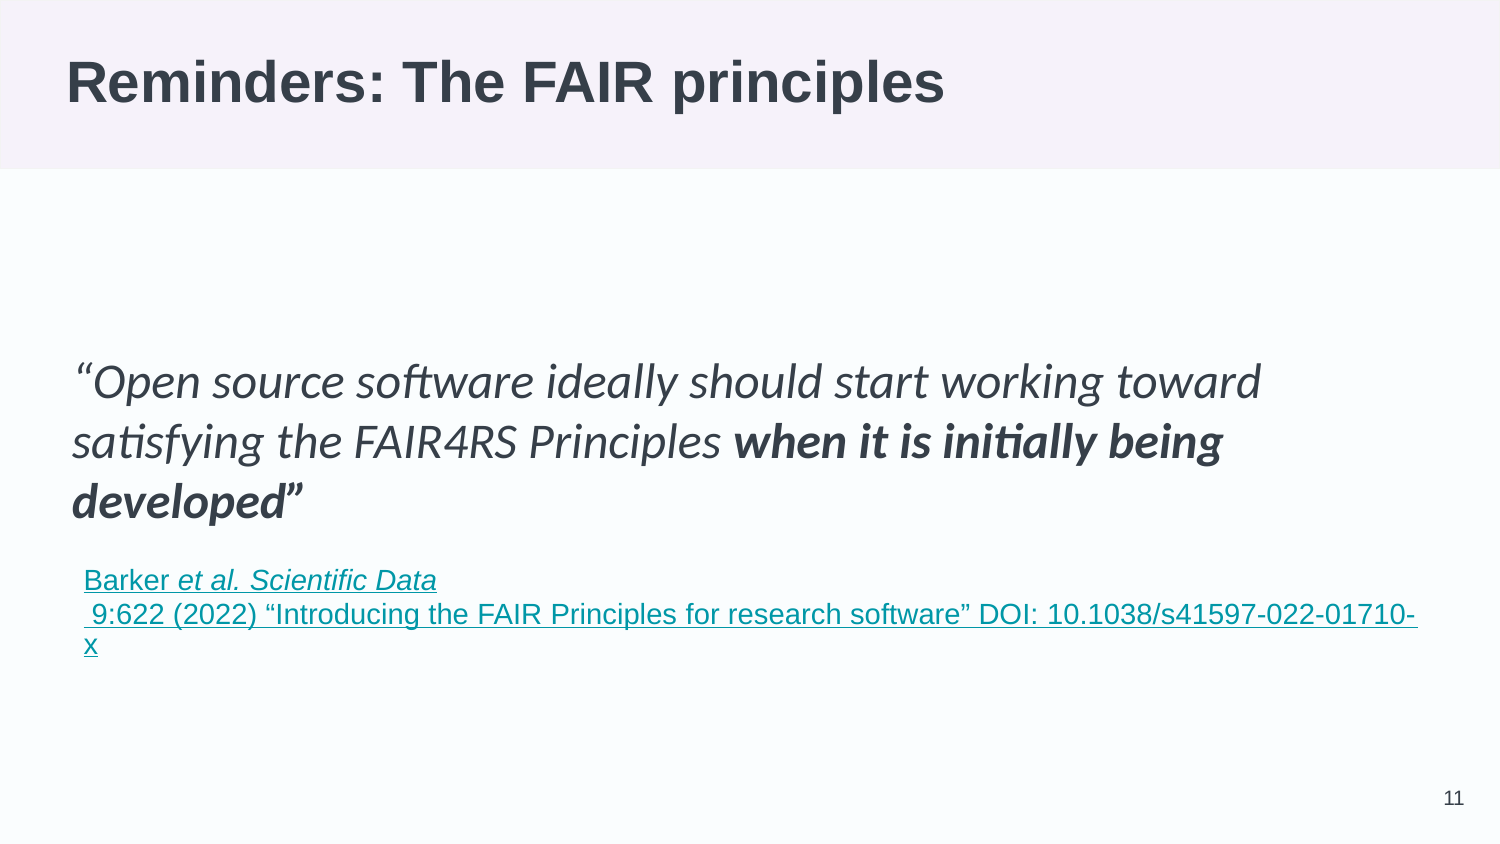

# Reminders: The FAIR principles
“Open source software ideally should start working toward satisfying the FAIR4RS Principles when it is initially being developed”
Barker et al. Scientific Data 9:622 (2022) “Introducing the FAIR Principles for research software” DOI: 10.1038/s41597-022-01710-x
11